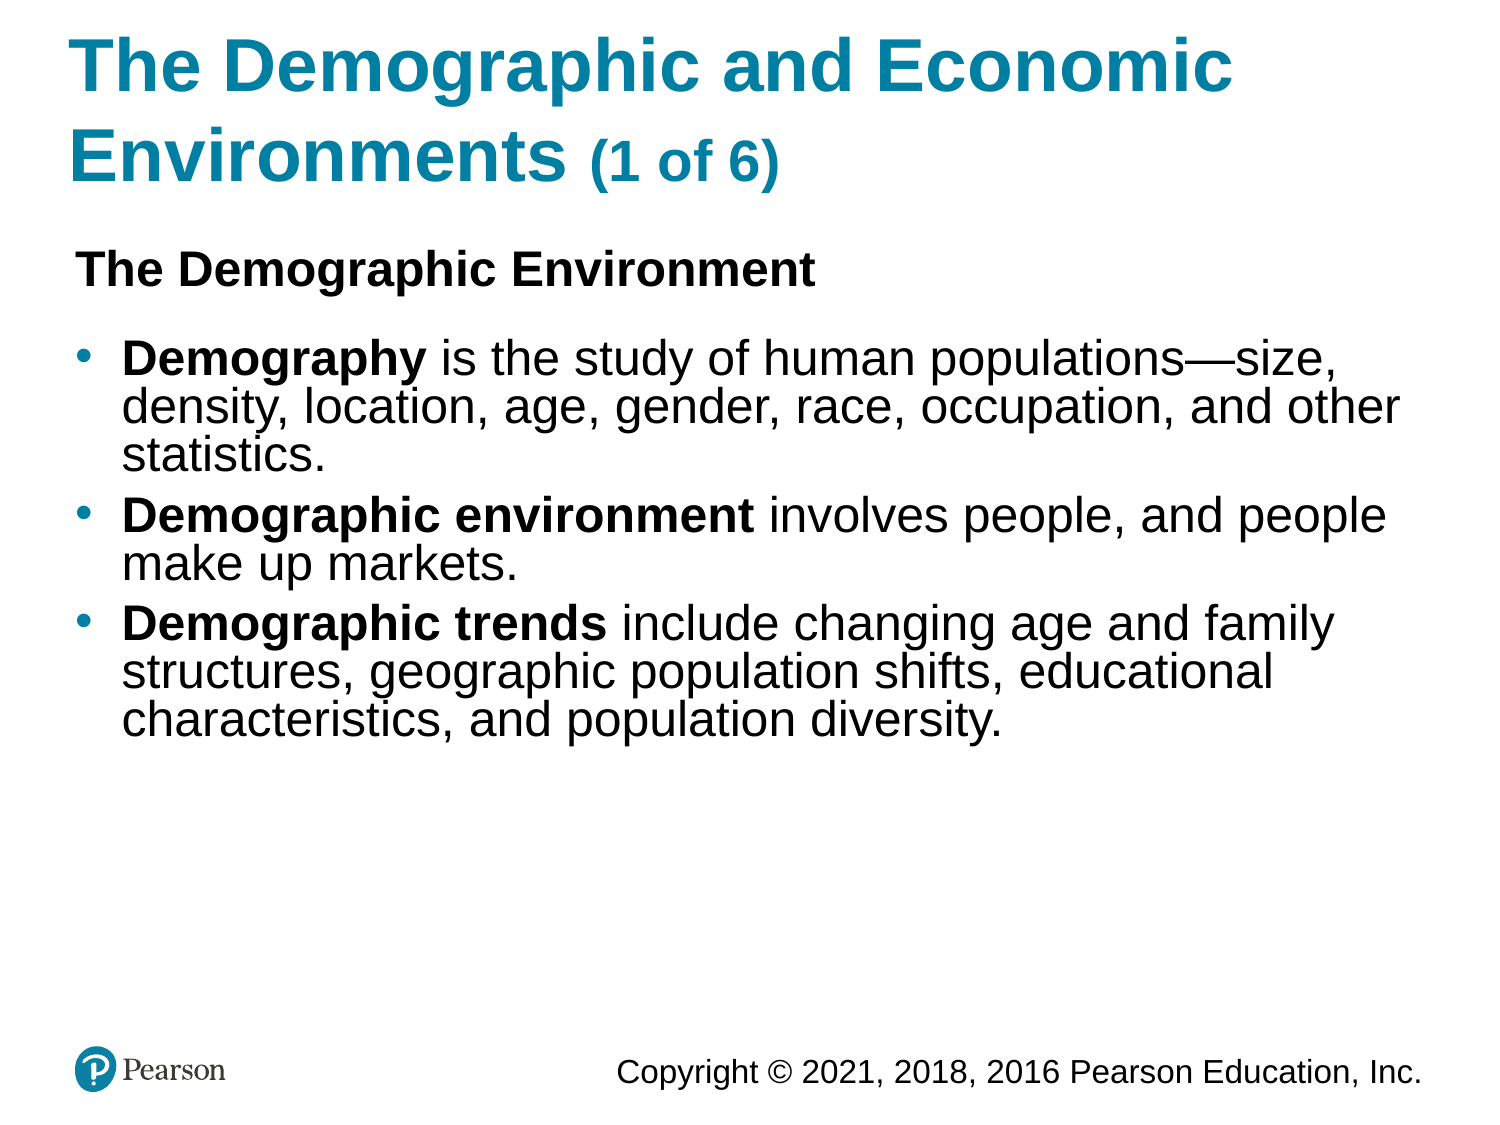

# The Demographic and Economic Environments (1 of 6)
The Demographic Environment
Demography is the study of human populations—size, density, location, age, gender, race, occupation, and other statistics.
Demographic environment involves people, and people make up markets.
Demographic trends include changing age and family structures, geographic population shifts, educational characteristics, and population diversity.